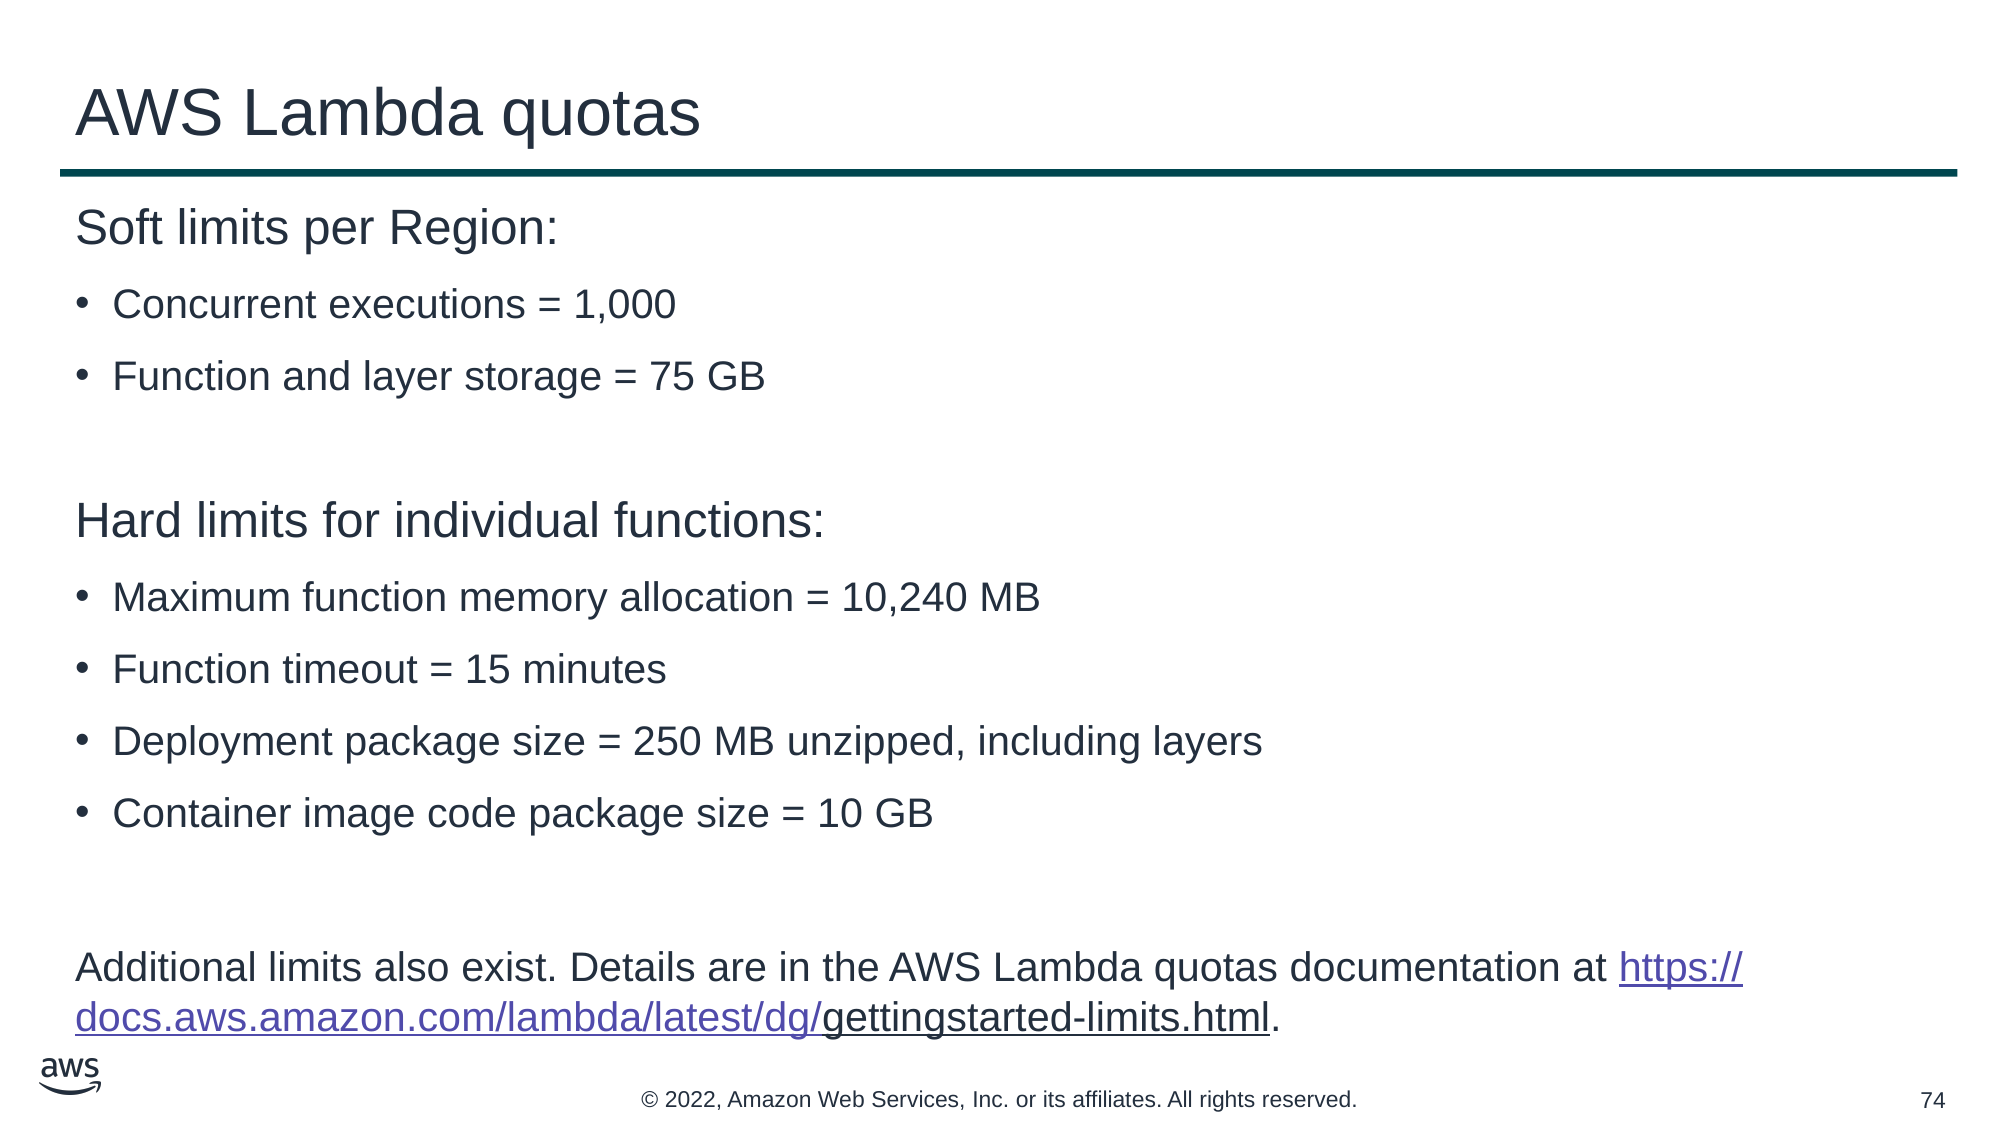

# AWS Lambda quotas
Soft limits per Region:
Concurrent executions = 1,000
Function and layer storage = 75 GB

Hard limits for individual functions:
Maximum function memory allocation = 10,240 MB
Function timeout = 15 minutes
Deployment package size = 250 MB unzipped, including layers
Container image code package size = 10 GB

Additional limits also exist. Details are in the AWS Lambda quotas documentation at https://docs.aws.amazon.com/lambda/latest/dg/gettingstarted-limits.html.
74